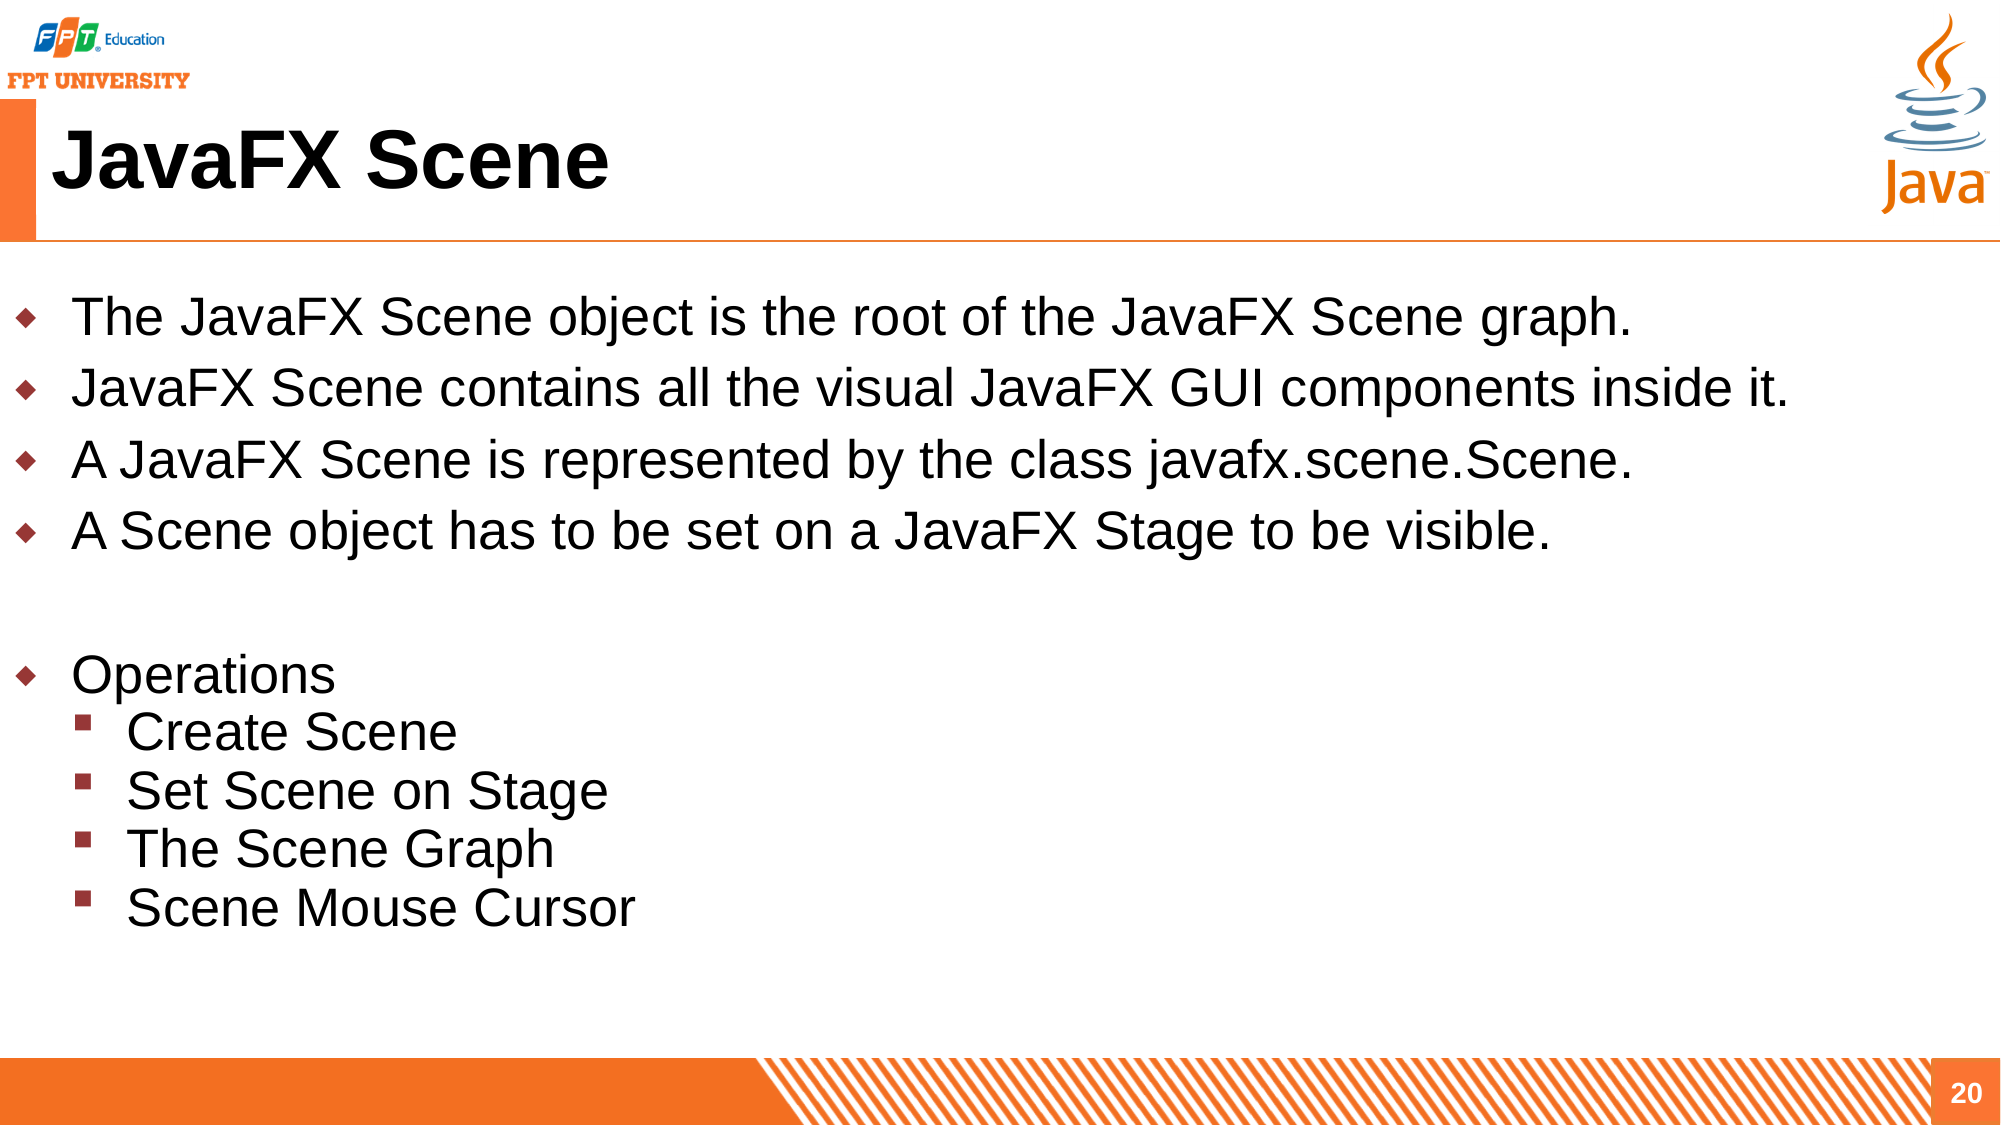

# JavaFX Scene
The JavaFX Scene object is the root of the JavaFX Scene graph.
JavaFX Scene contains all the visual JavaFX GUI components inside it.
A JavaFX Scene is represented by the class javafx.scene.Scene.
A Scene object has to be set on a JavaFX Stage to be visible.

Operations
Create Scene
Set Scene on Stage
The Scene Graph
Scene Mouse Cursor
20